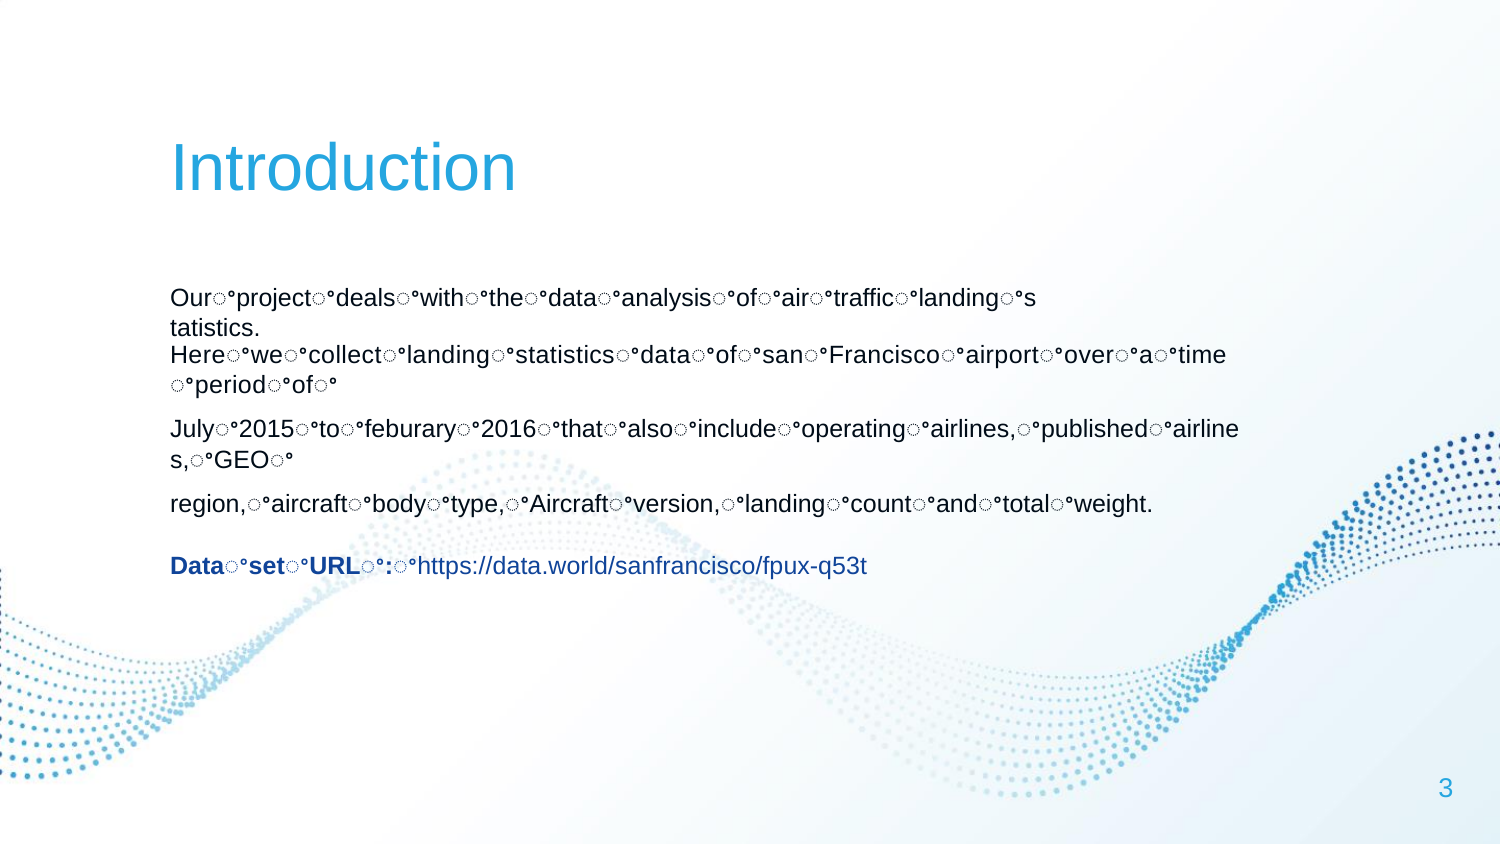

Introduction
Ourꢀprojectꢀdealsꢀwithꢀtheꢀdataꢀanalysisꢀofꢀairꢀtrafficꢀlandingꢀstatistics.
HereꢀweꢀcollectꢀlandingꢀstatisticsꢀdataꢀofꢀsanꢀFranciscoꢀairportꢀoverꢀaꢀtimeꢀperiodꢀofꢀ
Julyꢀ2015ꢀtoꢀfeburaryꢀ2016ꢀthatꢀalsoꢀincludeꢀoperatingꢀairlines,ꢀpublishedꢀairlines,ꢀGEOꢀ
region,ꢀaircraftꢀbodyꢀtype,ꢀAircraftꢀversion,ꢀlandingꢀcountꢀandꢀtotalꢀweight.
DataꢀsetꢀURLꢀ:ꢀhttps://data.world/sanfrancisco/fpux-q53t
3